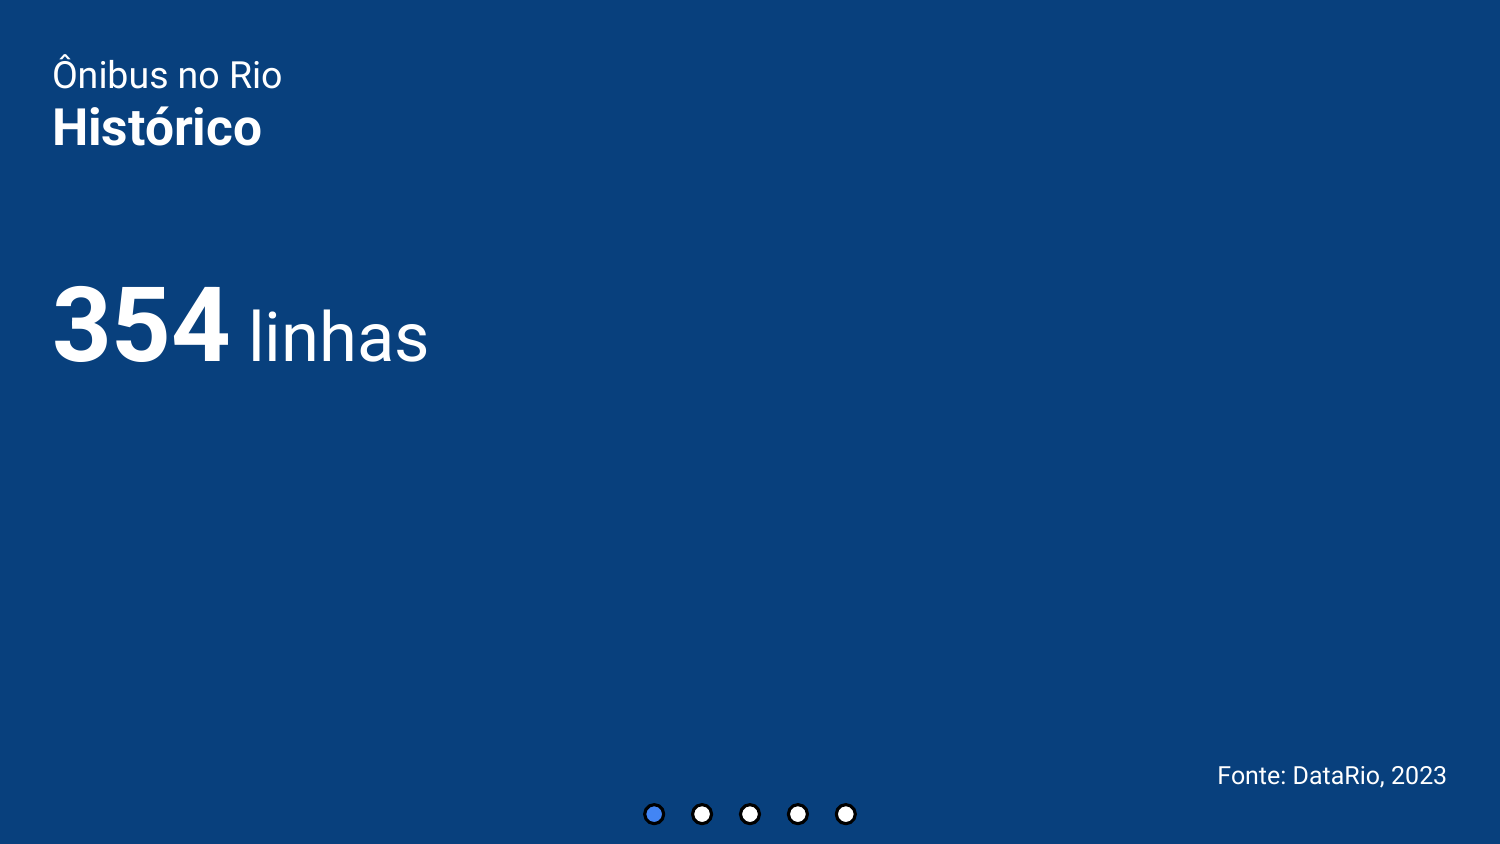

Ônibus no Rio
Histórico
354 linhas

Fonte: DataRio, 2023